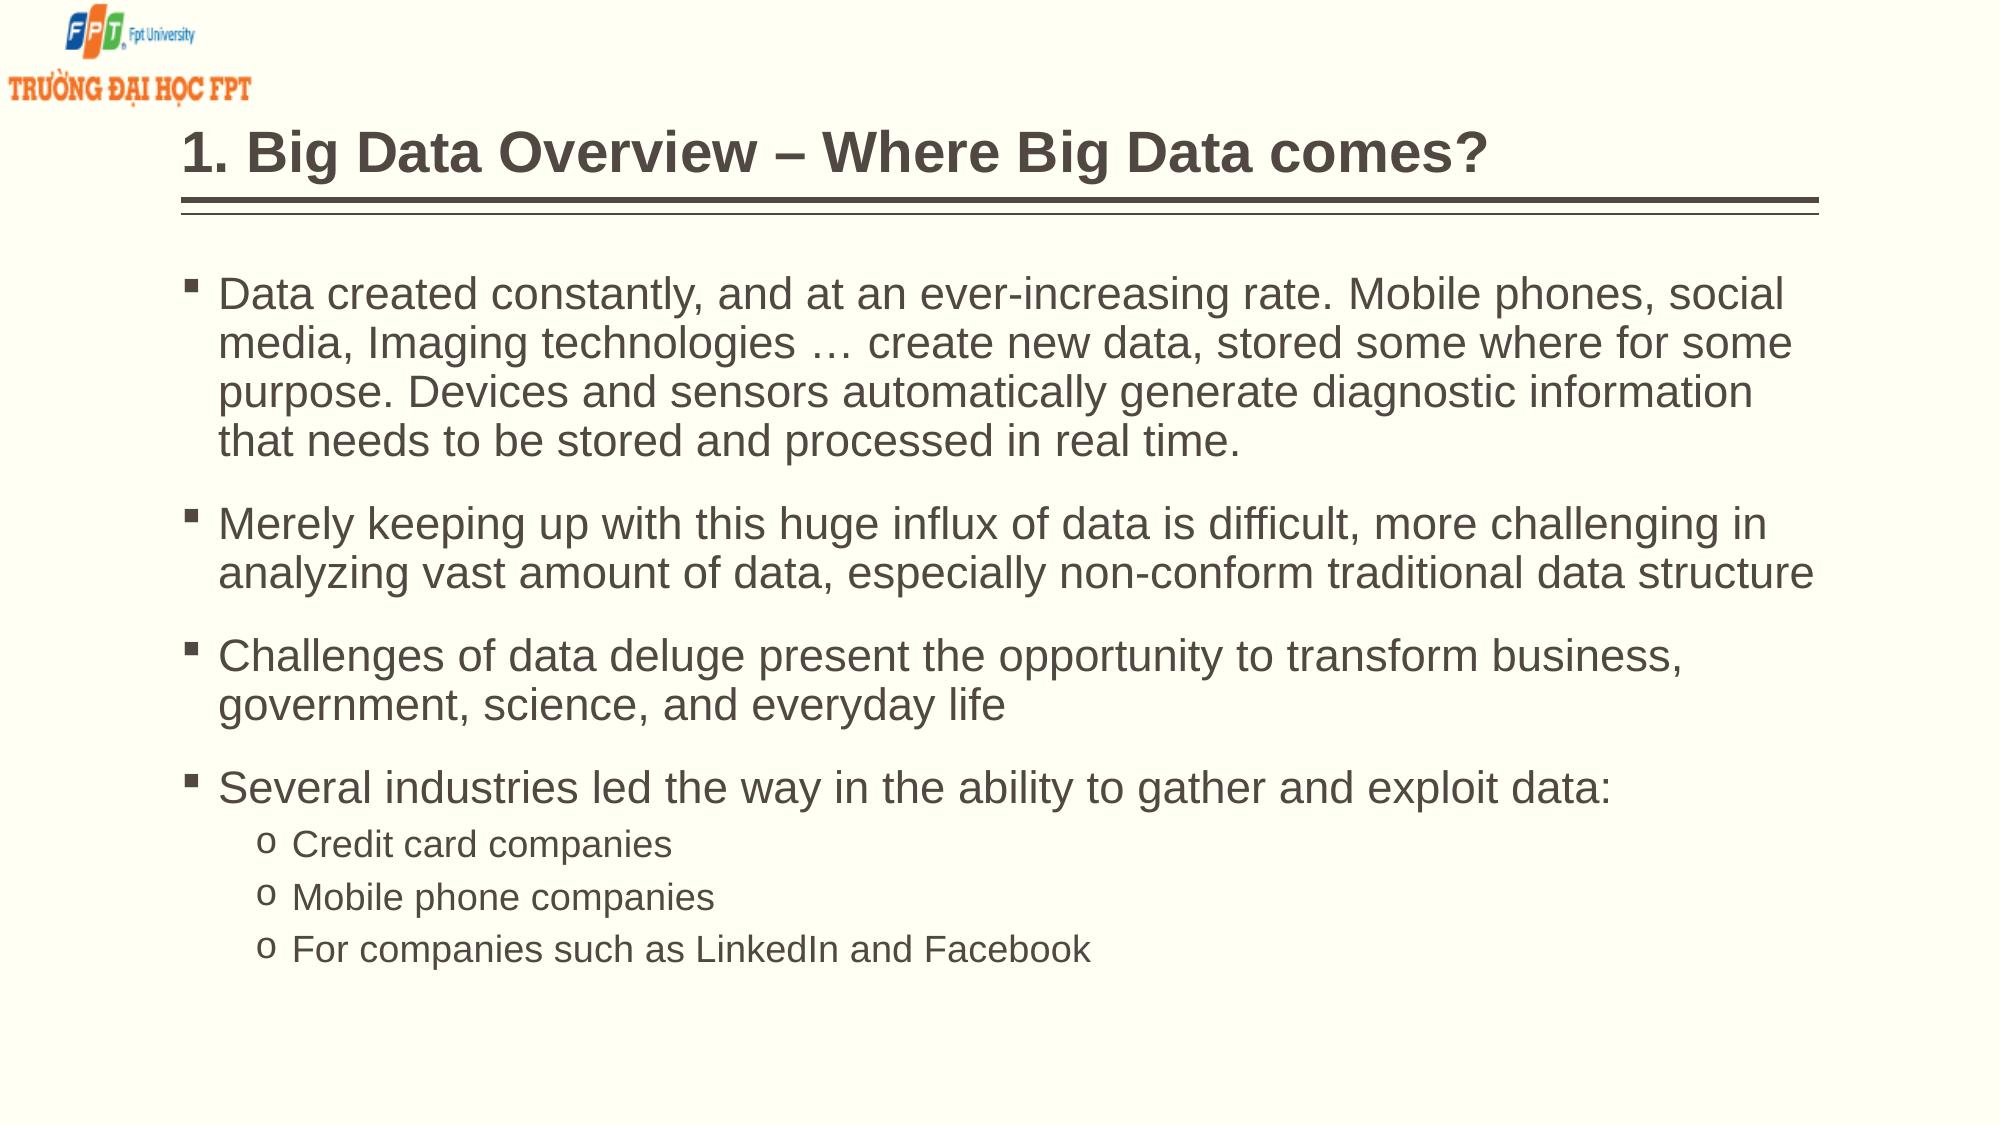

# 1. Big Data Overview – Where Big Data comes?
Data created constantly, and at an ever-increasing rate. Mobile phones, social media, Imaging technologies … create new data, stored some where for some purpose. Devices and sensors automatically generate diagnostic information that needs to be stored and processed in real time.
Merely keeping up with this huge influx of data is difficult, more challenging in analyzing vast amount of data, especially non-conform traditional data structure
Challenges of data deluge present the opportunity to transform business, government, science, and everyday life
Several industries led the way in the ability to gather and exploit data:
Credit card companies
Mobile phone companies
For companies such as LinkedIn and Facebook